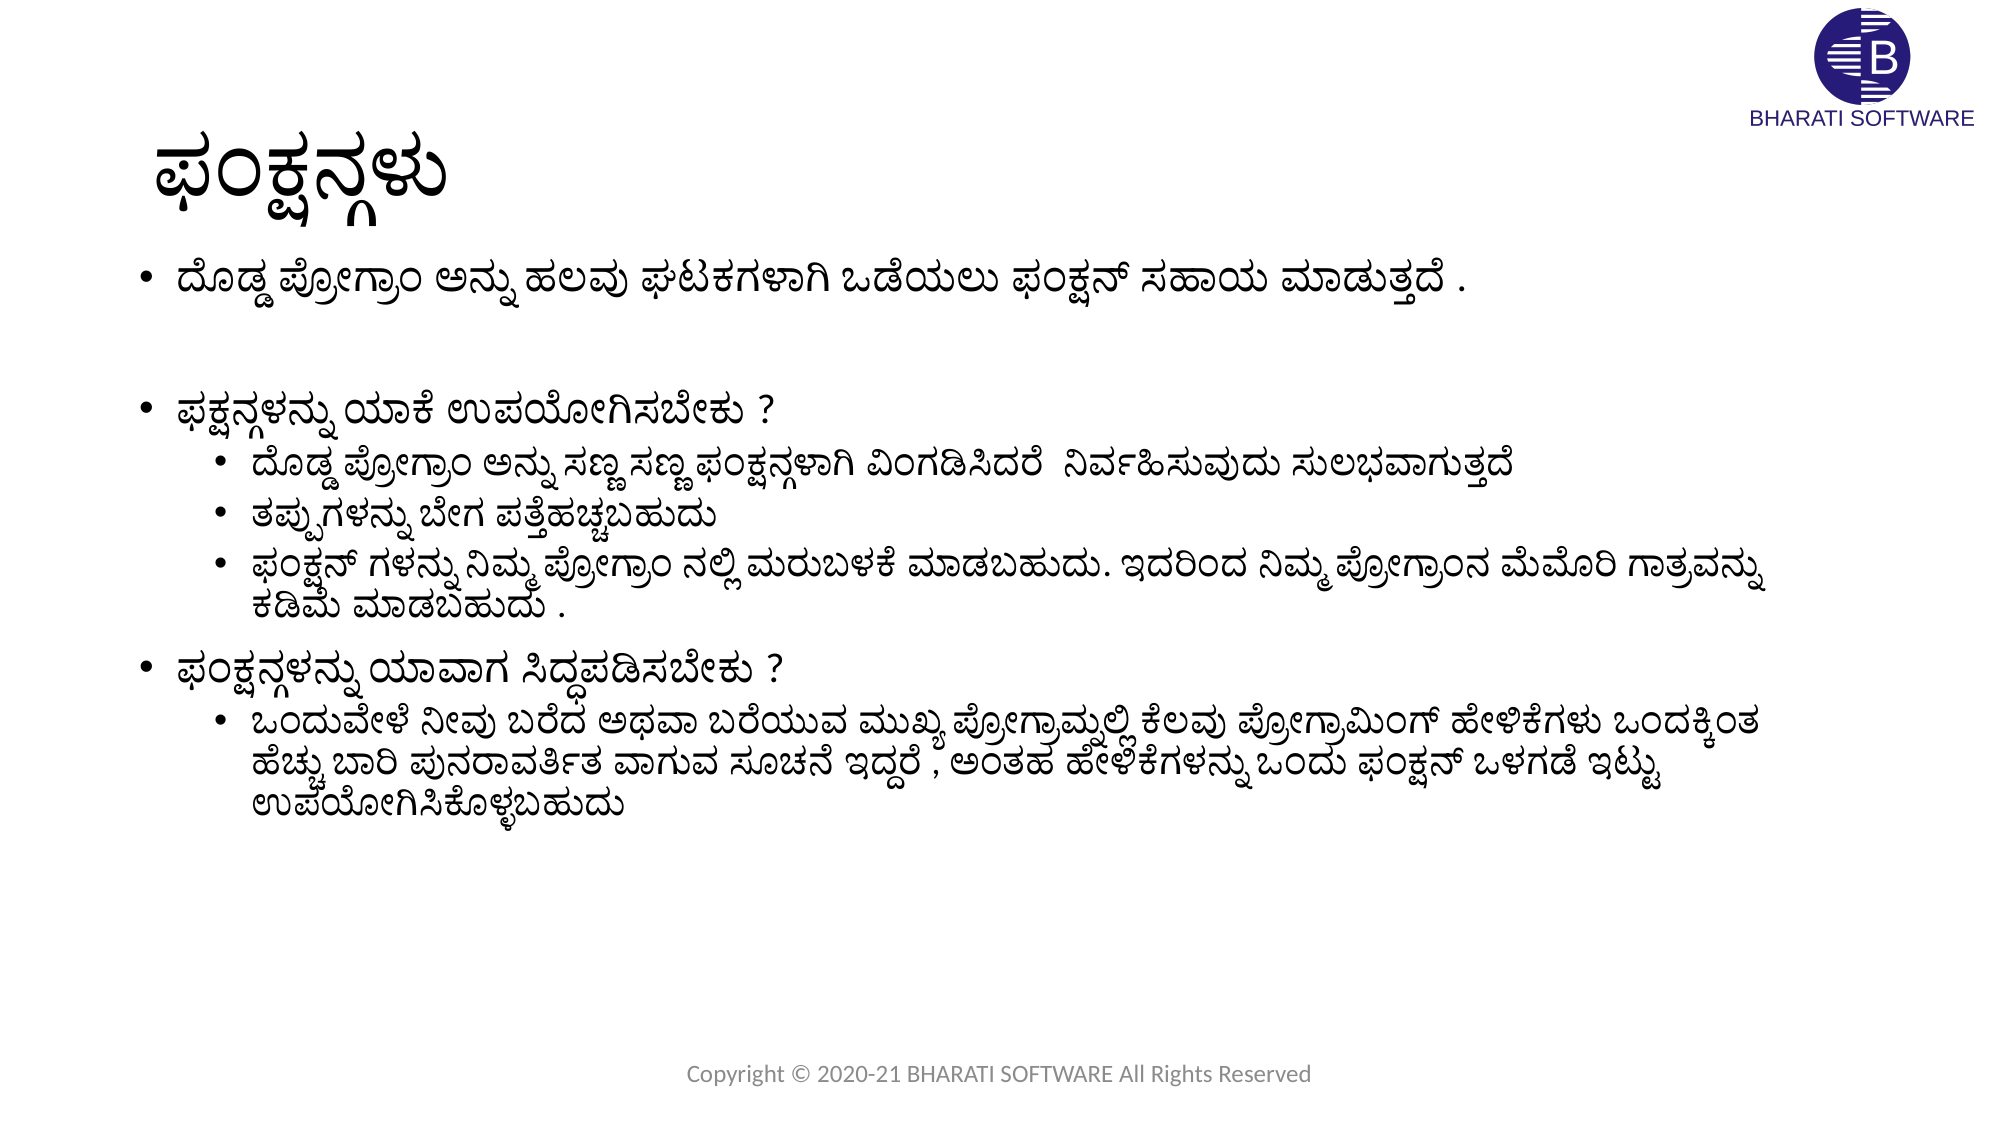

# ಫಂಕ್ಷನ್ಗಳು
ದೊಡ್ಡ ಪ್ರೋಗ್ರಾಂ ಅನ್ನು ಹಲವು ಘಟಕಗಳಾಗಿ ಒಡೆಯಲು ಫಂಕ್ಷನ್ ಸಹಾಯ ಮಾಡುತ್ತದೆ .

ಫಕ್ಷನ್ಗಳನ್ನು ಯಾಕೆ ಉಪಯೋಗಿಸಬೇಕು ?
ದೊಡ್ಡ ಪ್ರೋಗ್ರಾಂ ಅನ್ನು ಸಣ್ಣ ಸಣ್ಣ ಫಂಕ್ಷನ್ಗಳಾಗಿ ವಿಂಗಡಿಸಿದರೆ  ನಿರ್ವಹಿಸುವುದು ಸುಲಭವಾಗುತ್ತದೆ
ತಪ್ಪುಗಳನ್ನು ಬೇಗ ಪತ್ತೆಹಚ್ಚಬಹುದು
ಫಂಕ್ಷನ್ ಗಳನ್ನು ನಿಮ್ಮ ಪ್ರೋಗ್ರಾಂ ನಲ್ಲಿ ಮರುಬಳಕೆ ಮಾಡಬಹುದು. ಇದರಿಂದ ನಿಮ್ಮ ಪ್ರೋಗ್ರಾಂನ ಮೆಮೊರಿ ಗಾತ್ರವನ್ನು ಕಡಿಮೆ ಮಾಡಬಹುದು .
ಫಂಕ್ಷನ್ಗಳನ್ನು ಯಾವಾಗ ಸಿದ್ಧಪಡಿಸಬೇಕು ?
ಒಂದುವೇಳೆ ನೀವು ಬರೆದ ಅಥವಾ ಬರೆಯುವ ಮುಖ್ಯ ಪ್ರೋಗ್ರಾಮ್ನಲ್ಲಿ ಕೆಲವು ಪ್ರೋಗ್ರಾಮಿಂಗ್ ಹೇಳಿಕೆಗಳು ಒಂದಕ್ಕಿಂತ ಹೆಚ್ಚು ಬಾರಿ ಪುನರಾವರ್ತಿತ ವಾಗುವ ಸೂಚನೆ ಇದ್ದರೆ , ಅಂತಹ ಹೇಳಿಕೆಗಳನ್ನು ಒಂದು ಫಂಕ್ಷನ್ ಒಳಗಡೆ ಇಟ್ಟು ಉಪಯೋಗಿಸಿಕೊಳ್ಳಬಹುದು
Copyright © 2020-21 BHARATI SOFTWARE All Rights Reserved